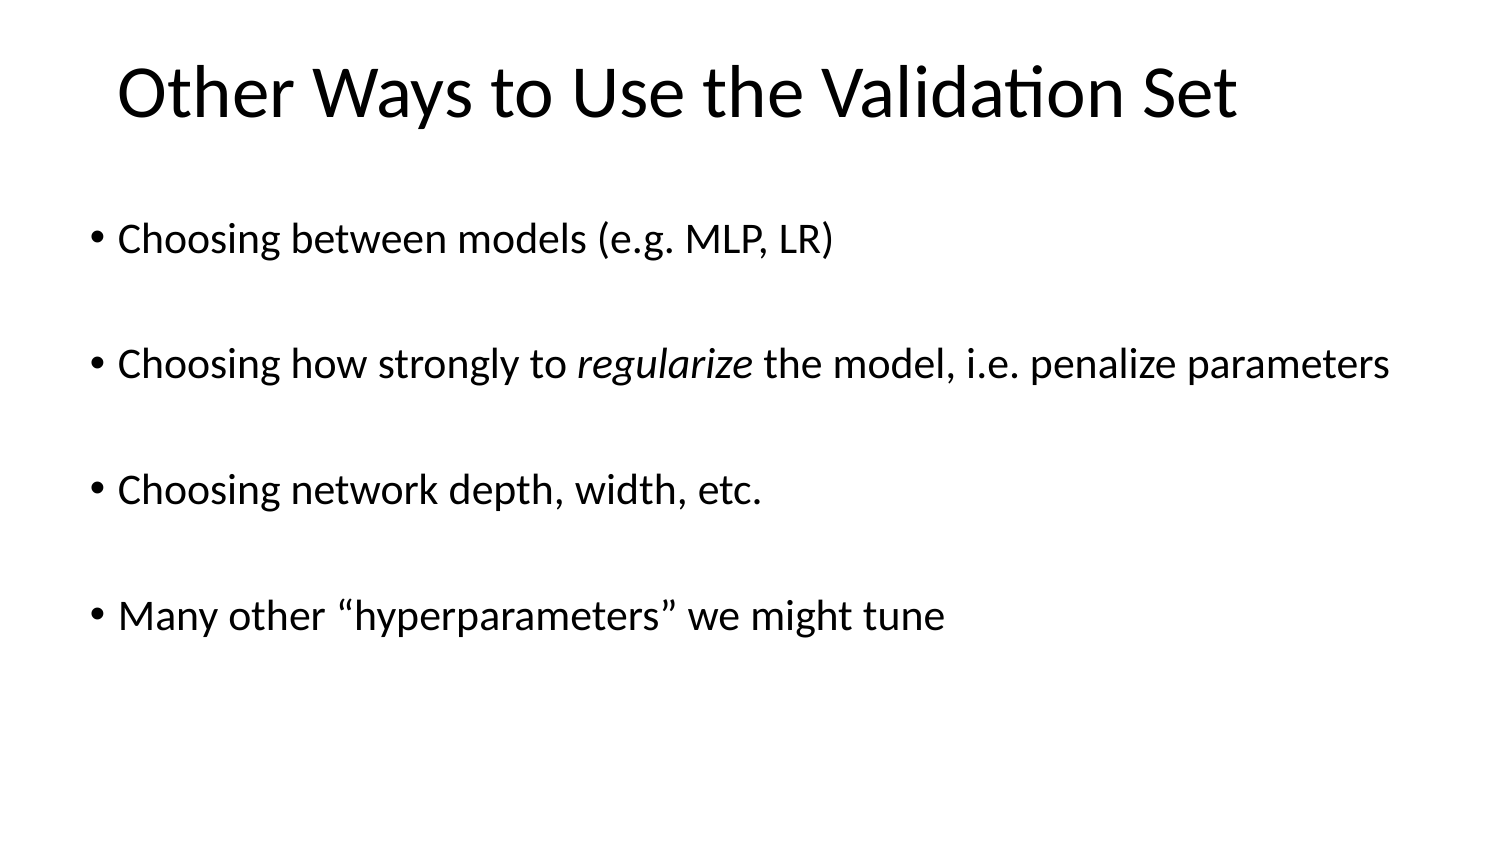

# Other Ways to Use the Validation Set
Choosing between models (e.g. MLP, LR)

Choosing how strongly to regularize the model, i.e. penalize parameters

Choosing network depth, width, etc.

Many other “hyperparameters” we might tune